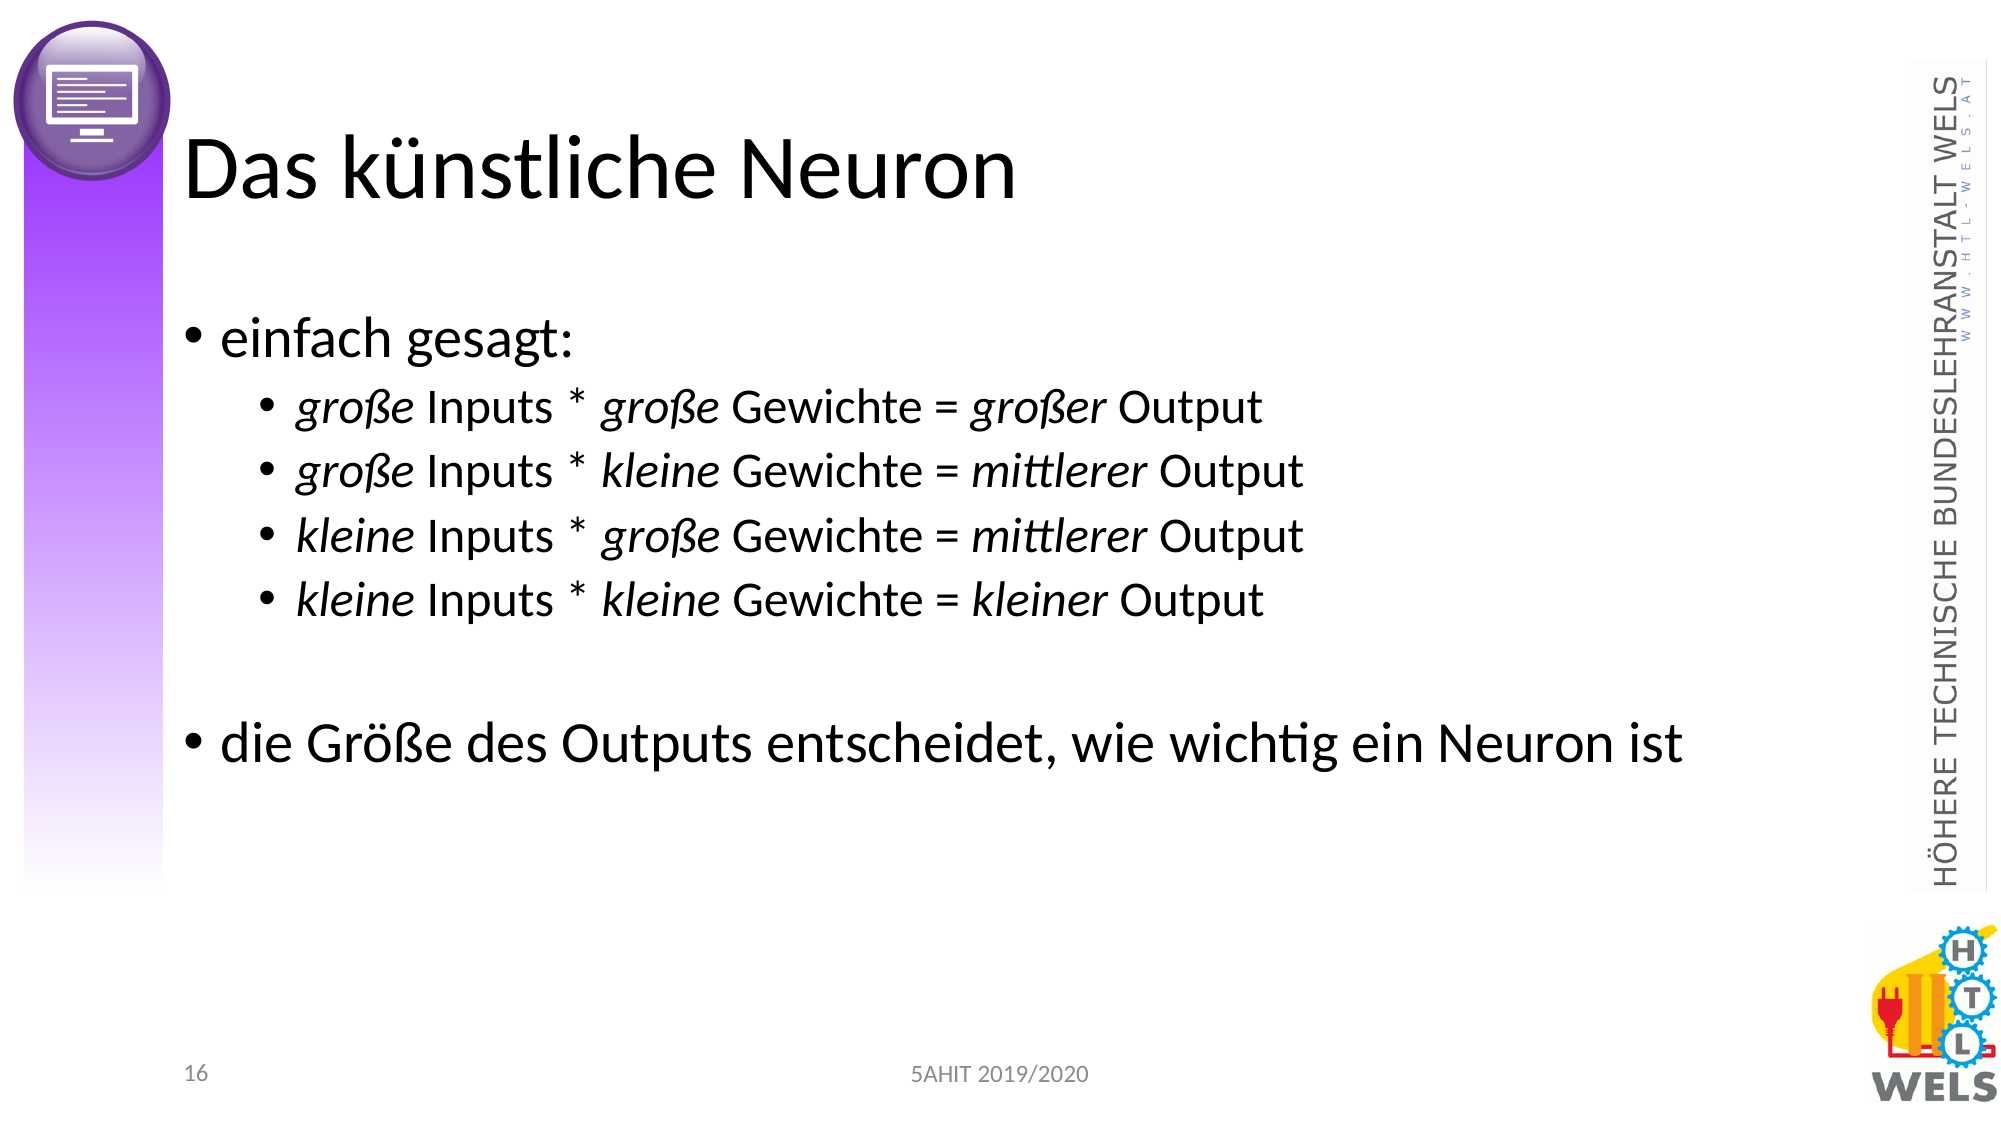

# Das künstliche Neuron
einfach gesagt:
große Inputs * große Gewichte = großer Output
große Inputs * kleine Gewichte = mittlerer Output
kleine Inputs * große Gewichte = mittlerer Output
kleine Inputs * kleine Gewichte = kleiner Output

die Größe des Outputs entscheidet, wie wichtig ein Neuron ist
16
5AHIT 2019/2020